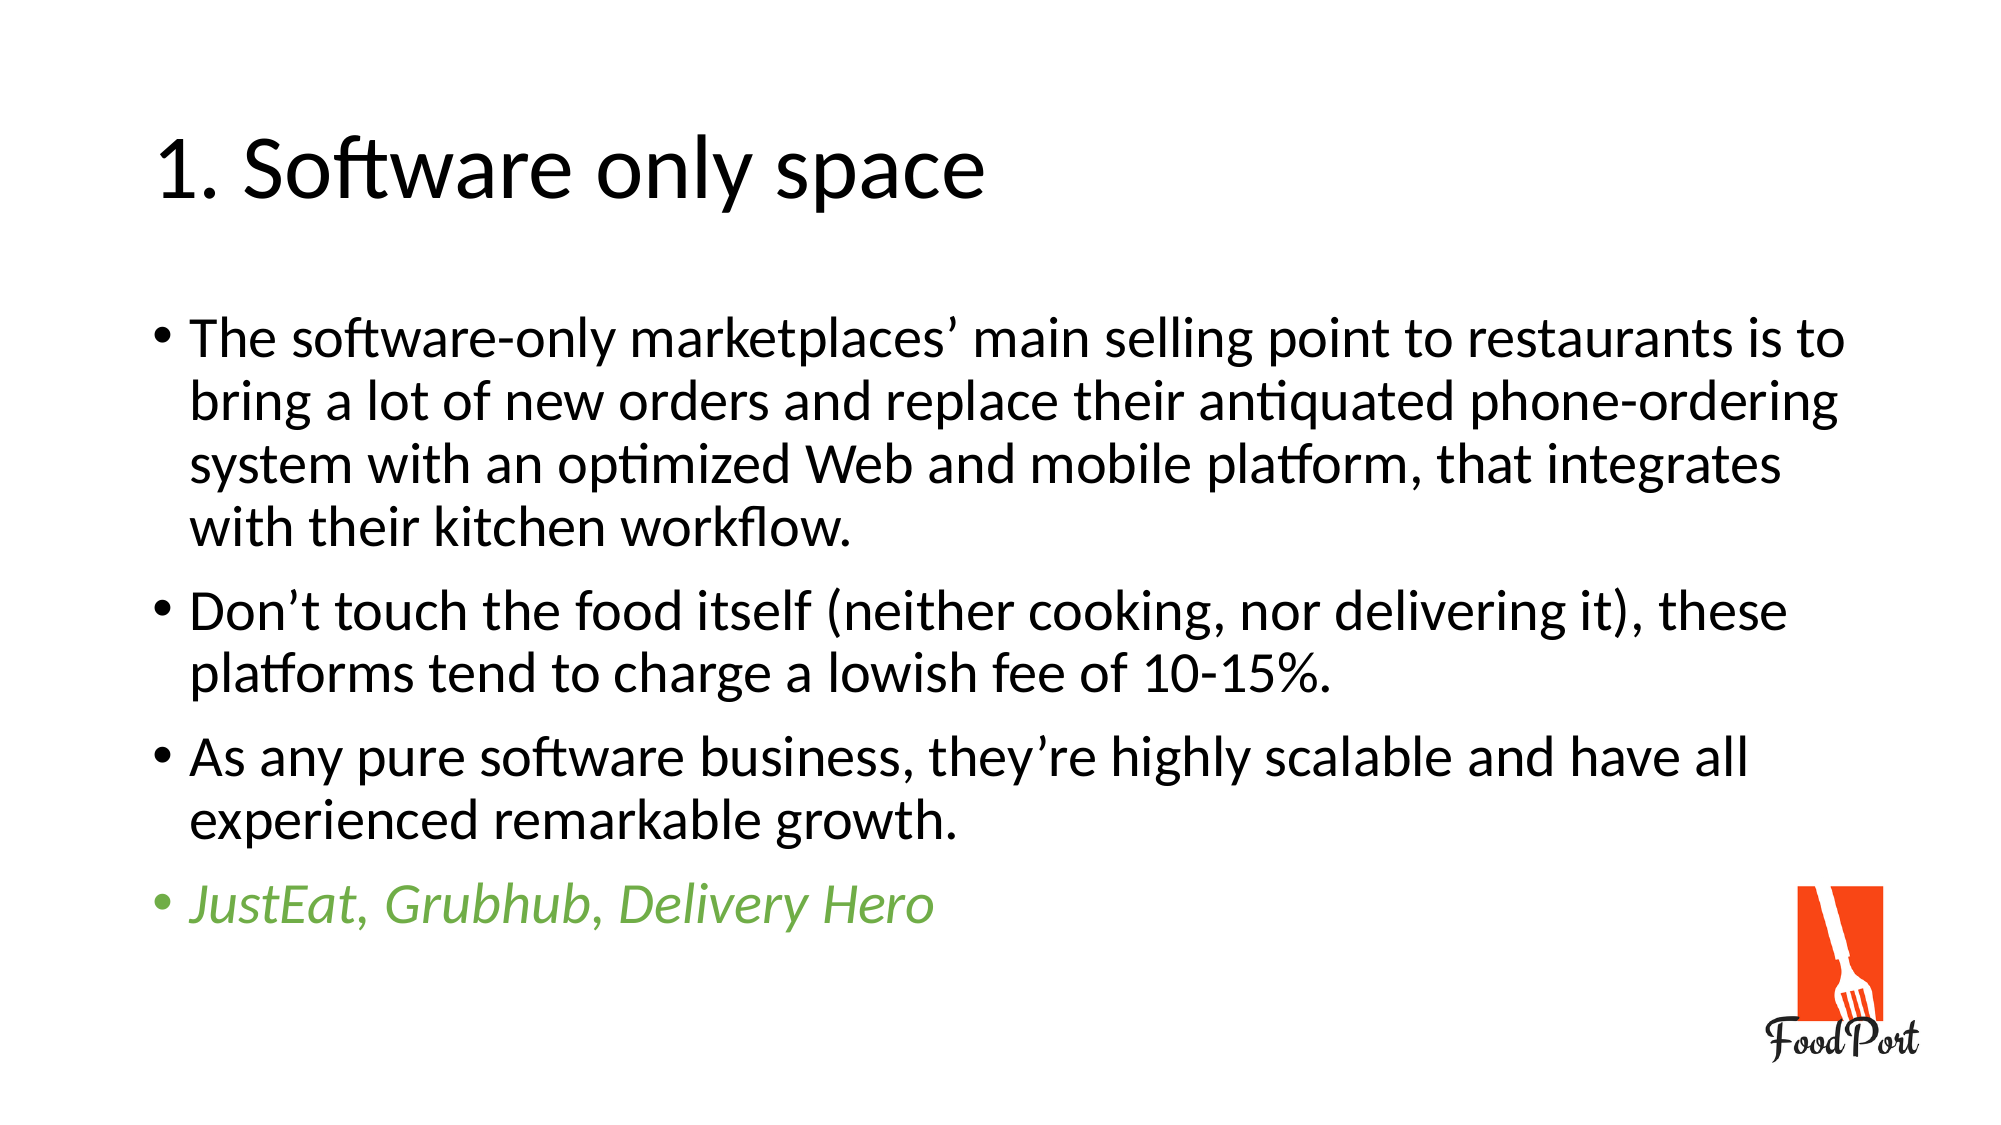

1. Software only space
The software-only marketplaces’ main selling point to restaurants is to bring a lot of new orders and replace their antiquated phone-ordering system with an optimized Web and mobile platform, that integrates with their kitchen workflow.
Don’t touch the food itself (neither cooking, nor delivering it), these platforms tend to charge a lowish fee of 10-15%.
As any pure software business, they’re highly scalable and have all experienced remarkable growth.
JustEat, Grubhub, Delivery Hero